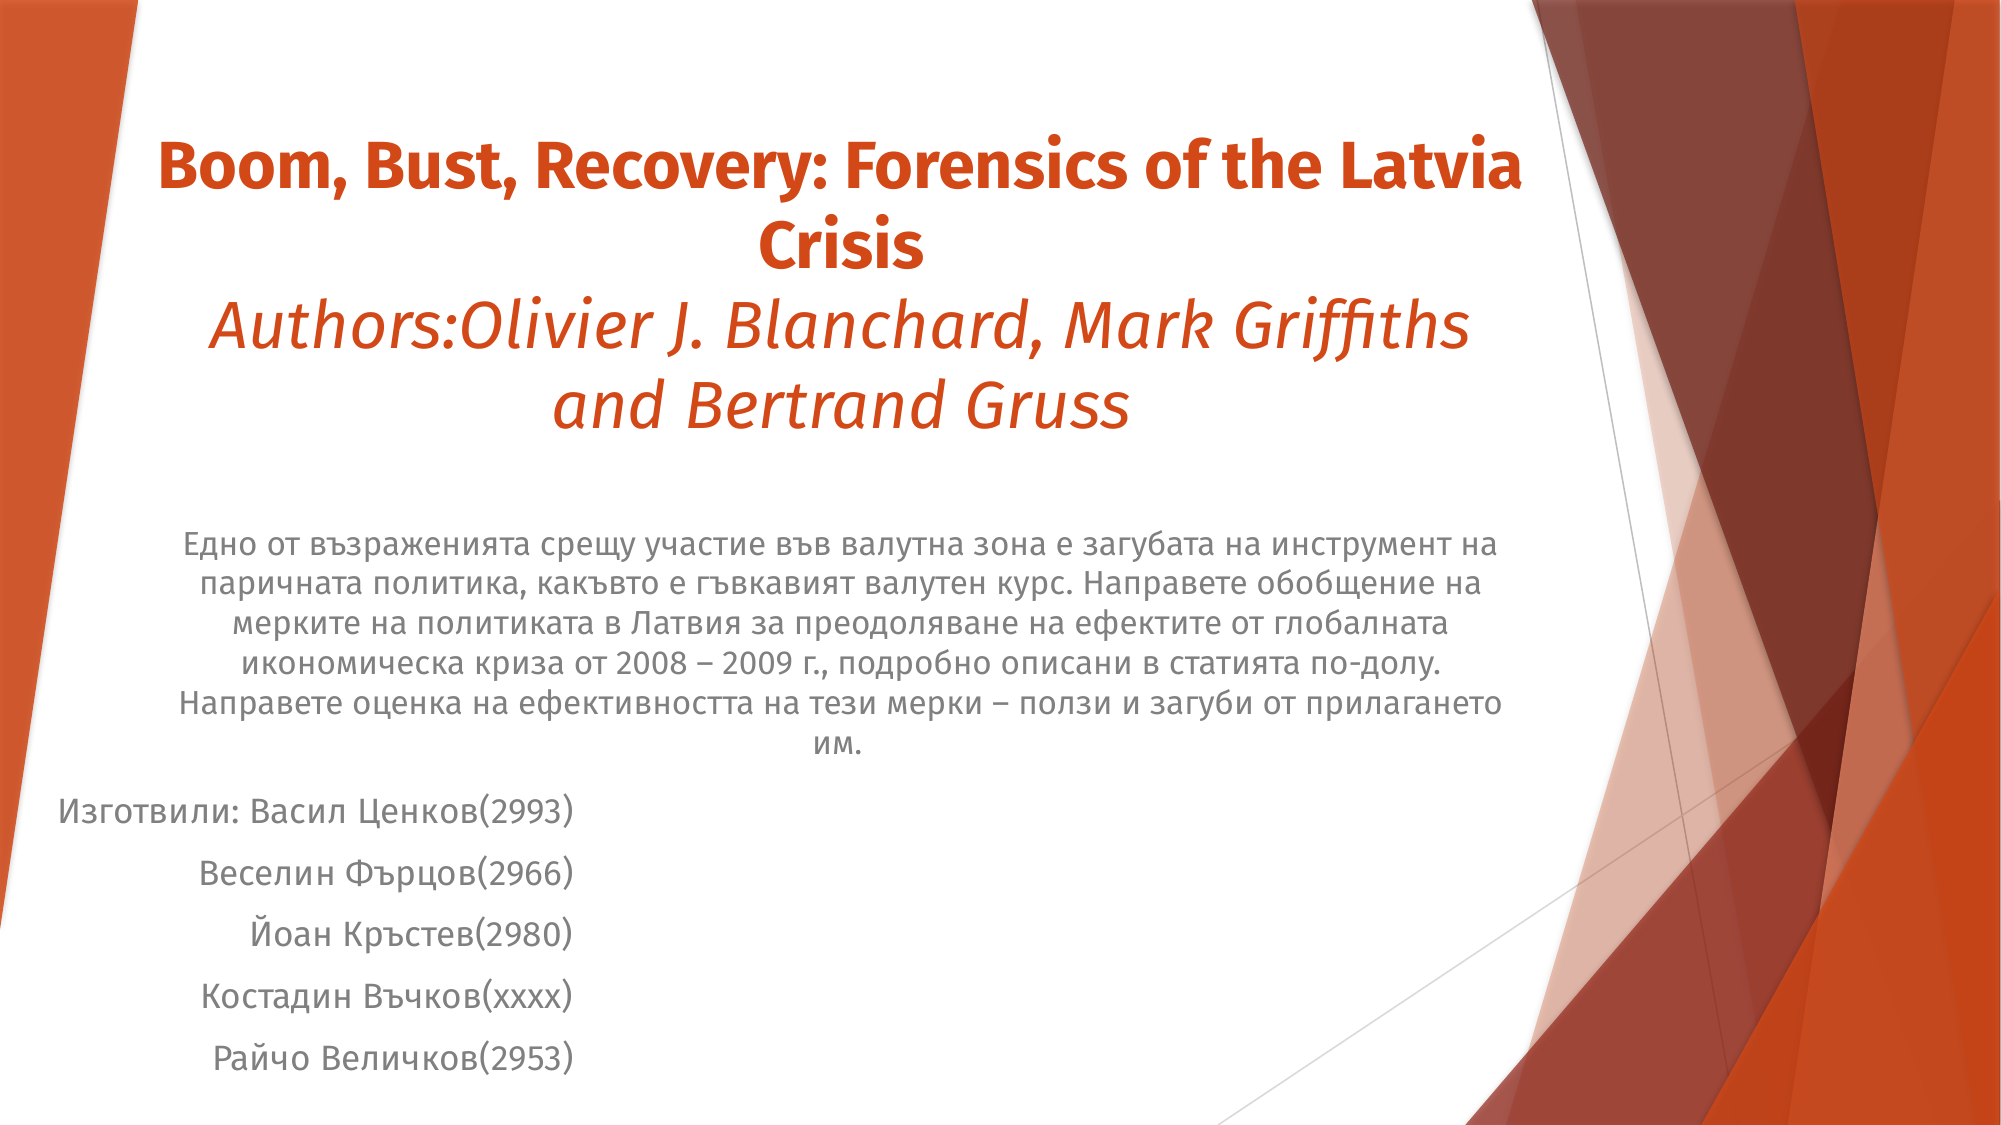

# Boom, Bust, Recovery: Forensics of the Latvia Crisis Authors:Olivier J. Blanchard, Mark Griffiths and Bertrand Gruss Едно от възраженията срещу участие във валутна зона е загубата на инструмент на паричната политика, какъвто е гъвкавият валутен курс. Направете обобщение на мерките на политиката в Латвия за преодоляване на ефектите от глобалната икономическа криза от 2008 – 2009 г., подробно описани в статията по-долу. Направете оценка на ефективността на тези мерки – ползи и загуби от прилагането им.
Изготвили: Васил Ценков(2993)
Веселин Фърцов(2966)
Йоан Кръстев(2980)
Костадин Въчков(хххх)
Райчо Величков(2953)